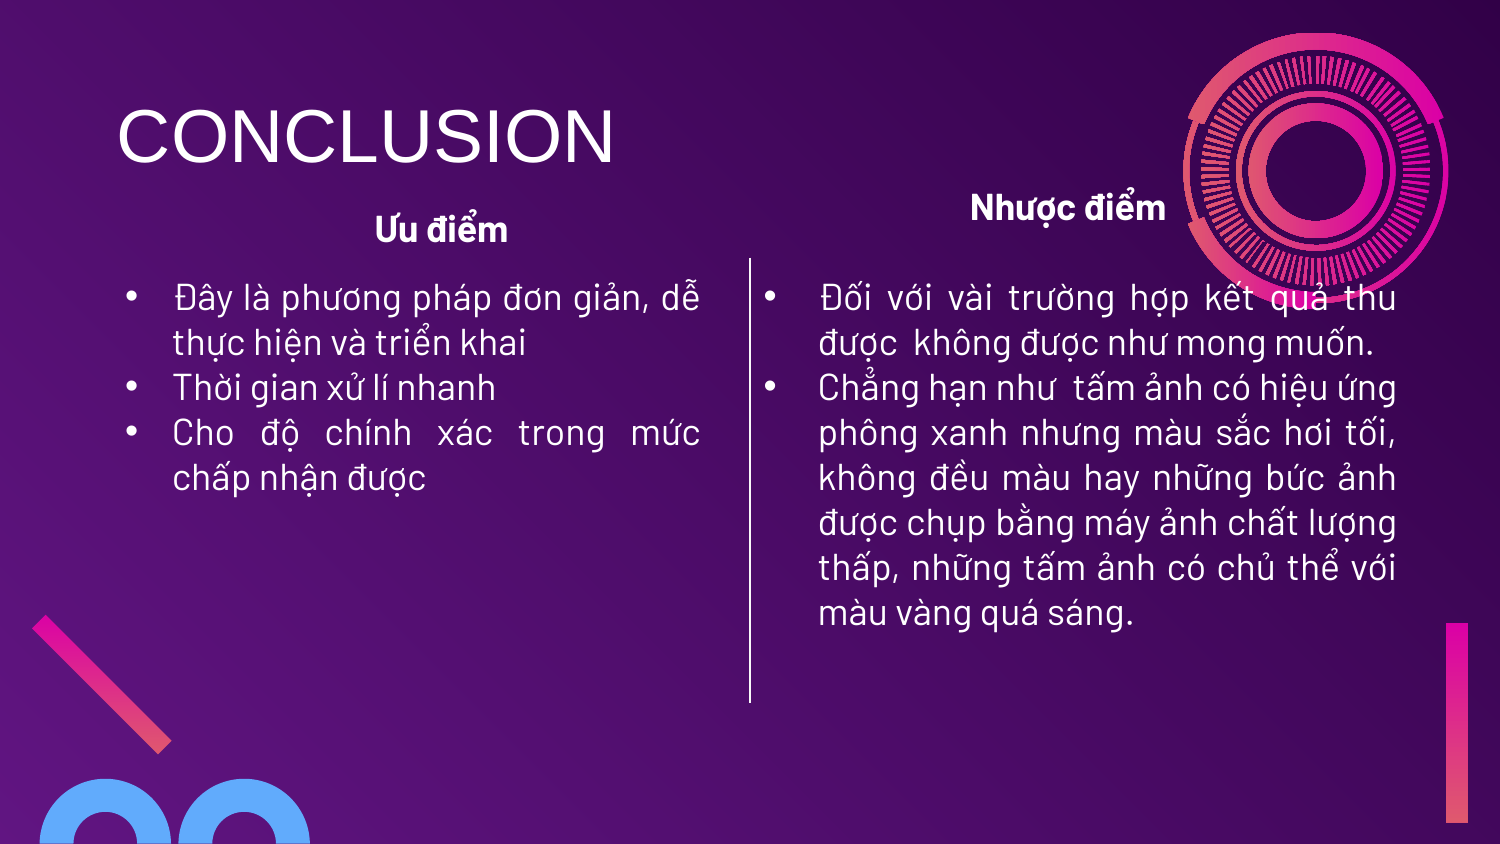

# CONCLUSION
Nhược điểm
Ưu điểm
Đây là phương pháp đơn giản, dễ thực hiện và triển khai
Thời gian xử lí nhanh
Cho độ chính xác trong mức chấp nhận được
Đối với vài trường hợp kết quả thu được  không được như mong muốn.
Chẳng hạn như  tấm ảnh có hiệu ứng phông xanh nhưng màu sắc hơi tối, không đều màu hay những bức ảnh được chụp bằng máy ảnh chất lượng thấp, những tấm ảnh có chủ thể với màu vàng quá sáng.